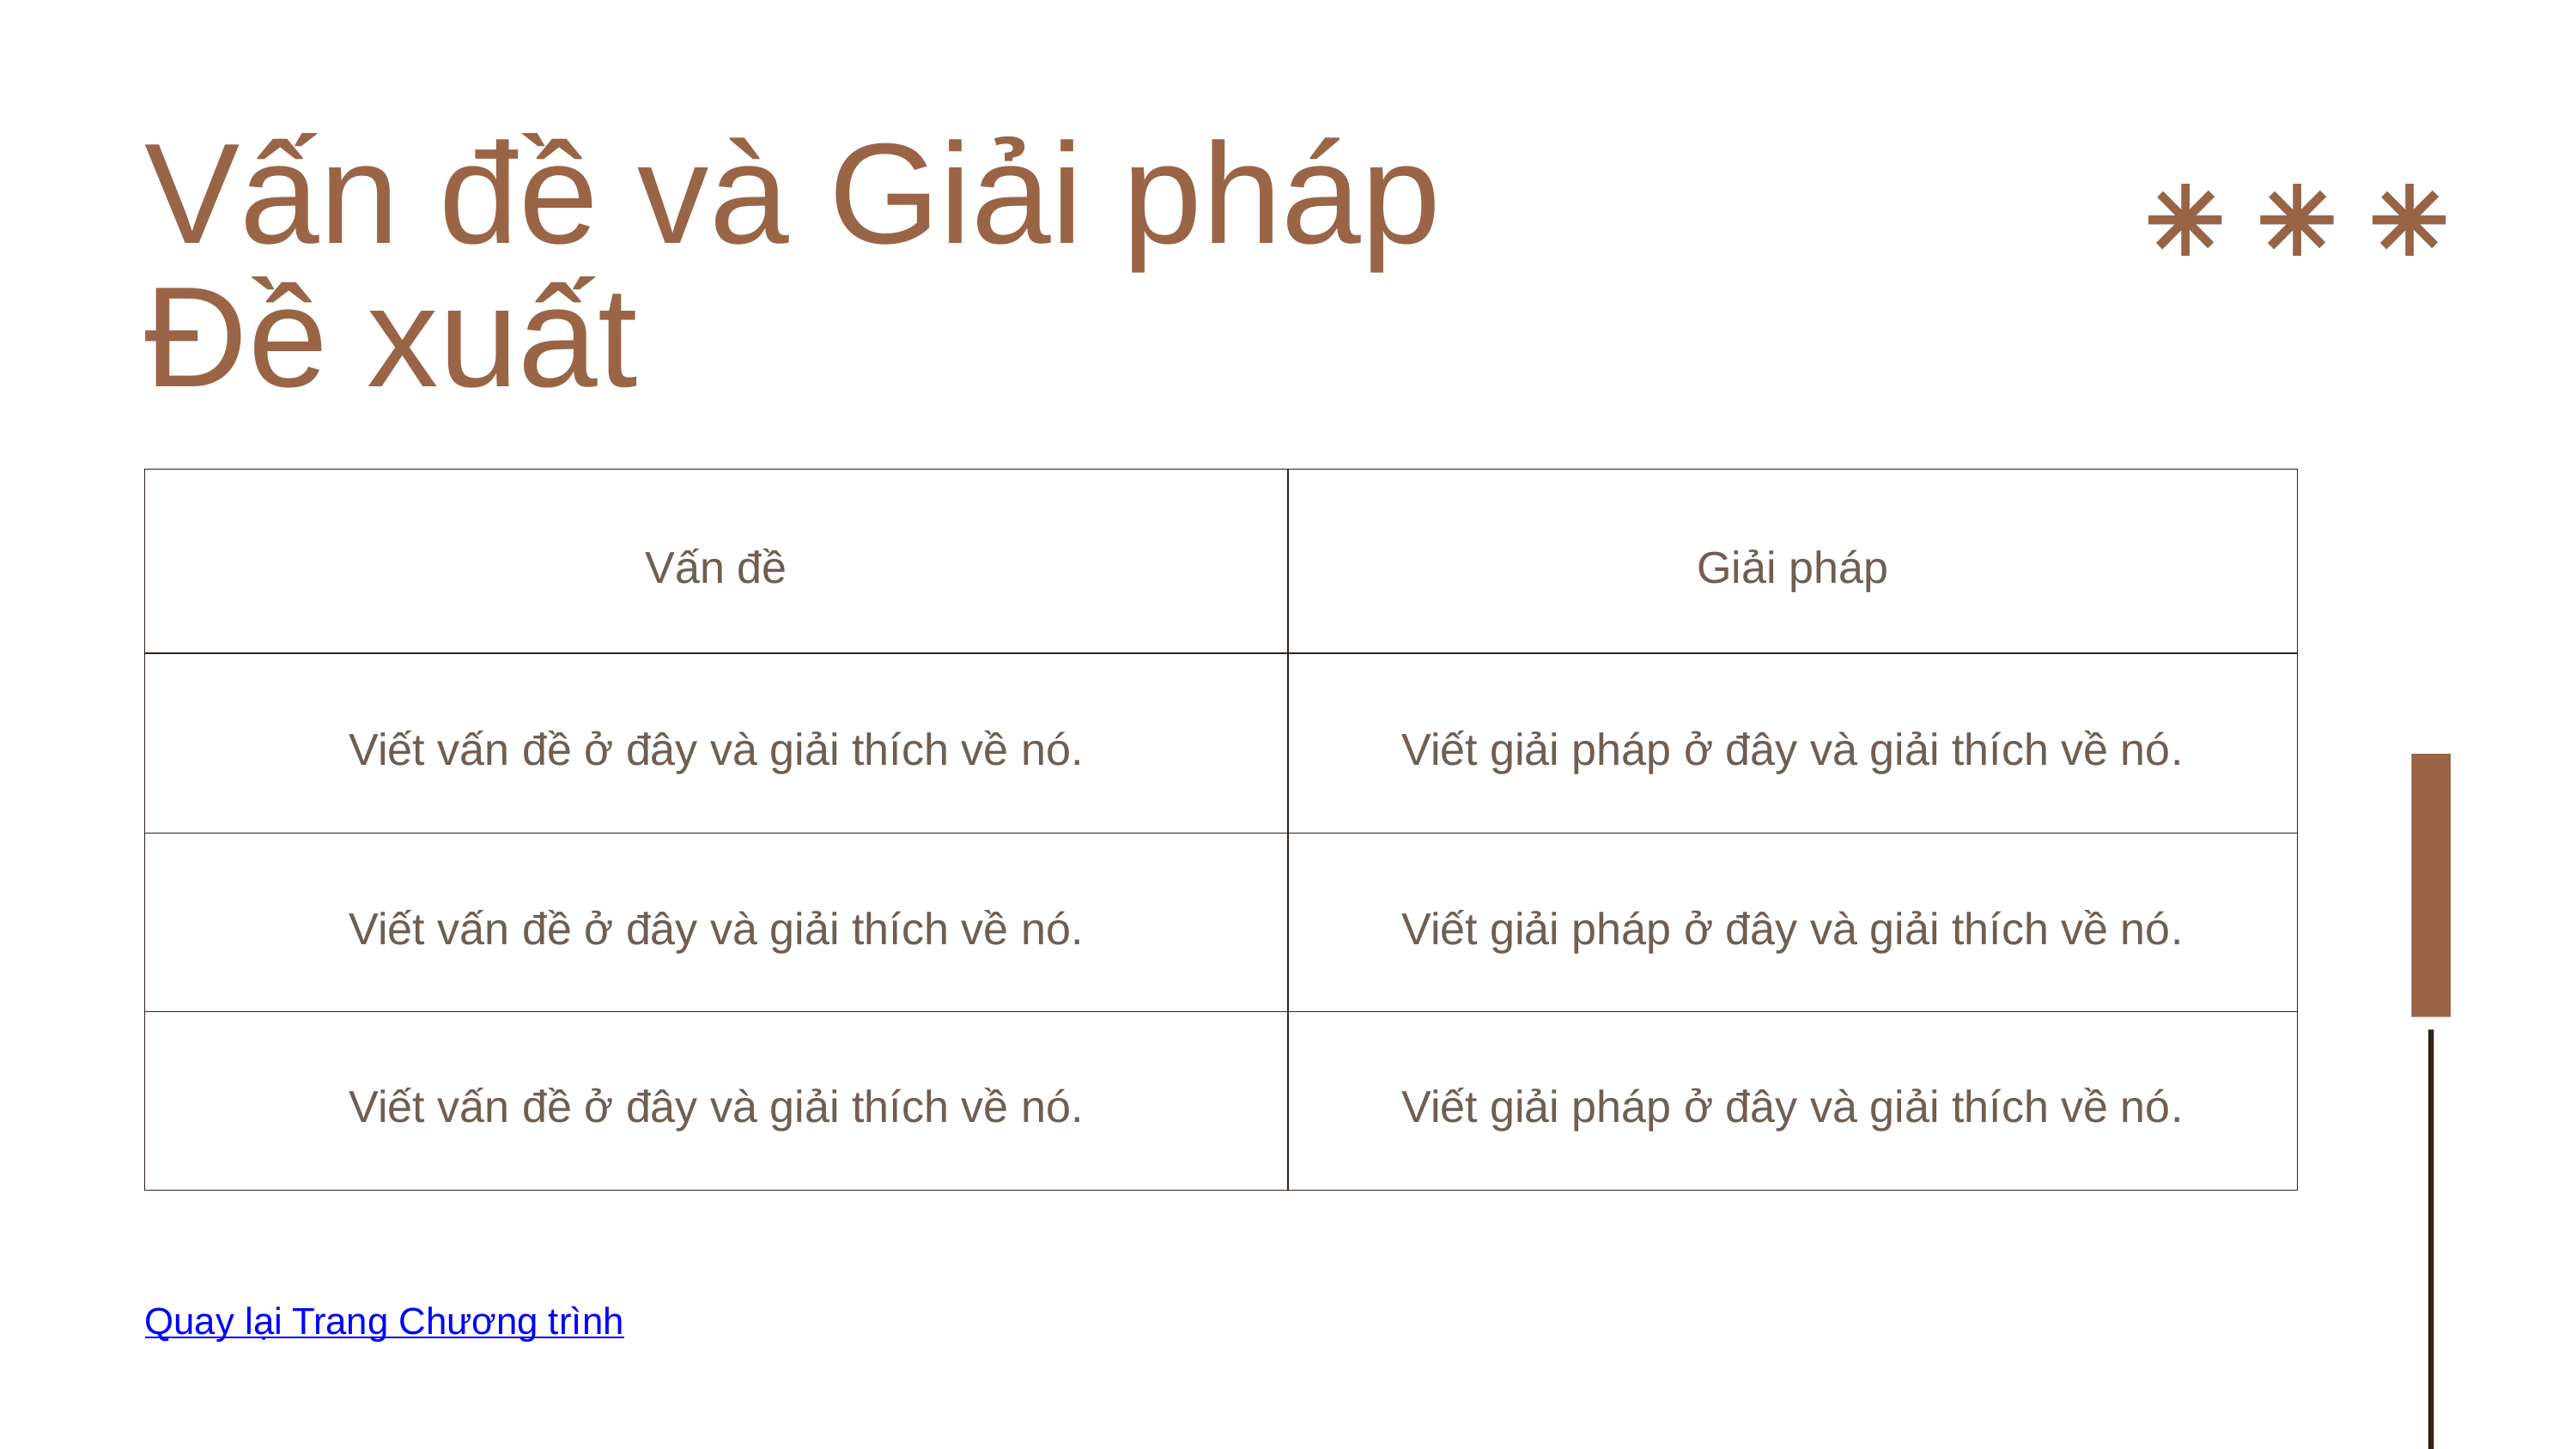

Vấn đề và Giải pháp
Đề xuất

| Vấn đề | Giải pháp |
| --- | --- |
| Viết vấn đề ở đây và giải thích về nó. | Viết giải pháp ở đây và giải thích về nó. |
| Viết vấn đề ở đây và giải thích về nó. | Viết giải pháp ở đây và giải thích về nó. |
| Viết vấn đề ở đây và giải thích về nó. | Viết giải pháp ở đây và giải thích về nó. |

Quay lại Trang Chương trình